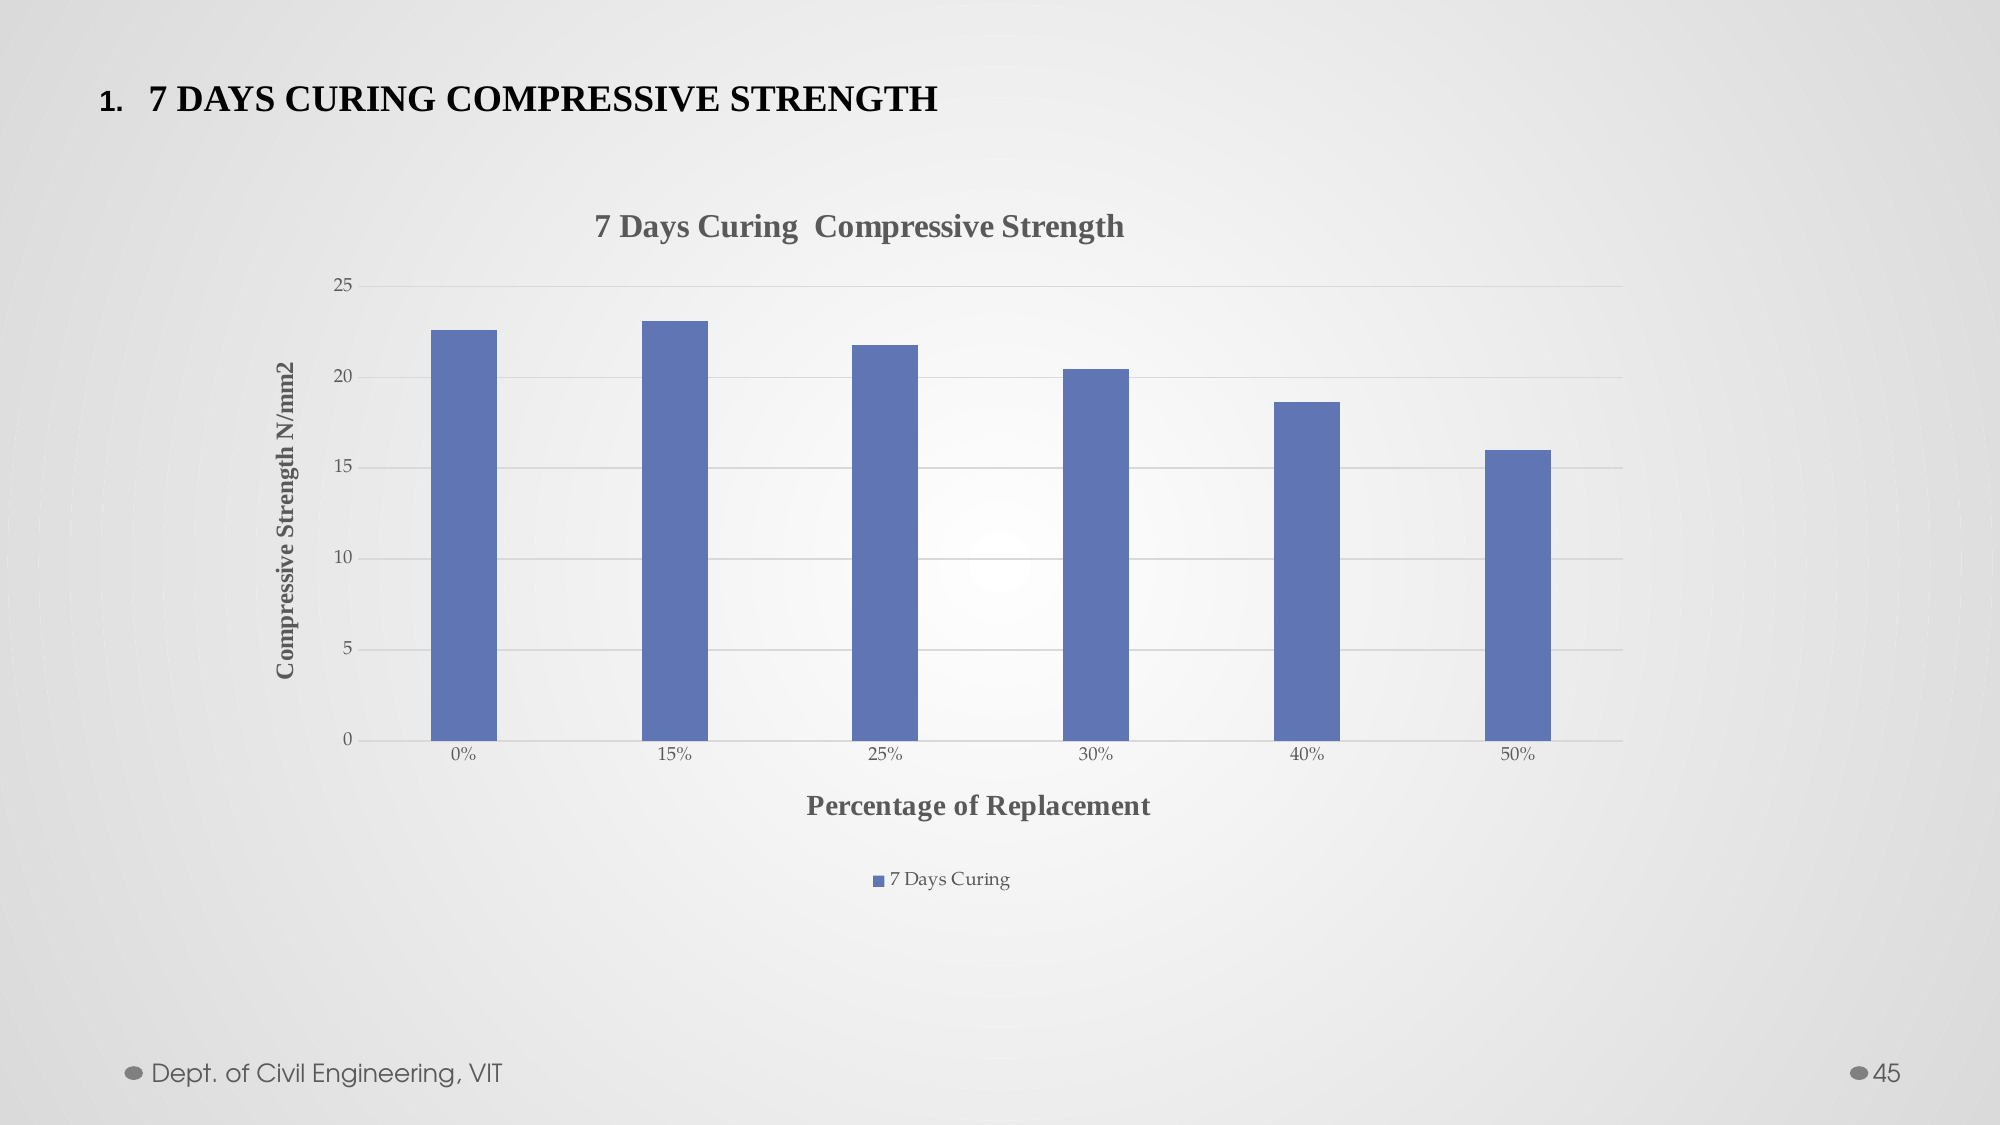

1.   7 DAYS CURING COMPRESSIVE STRENGTH

### Chart: 7 Days Curing  Compressive Strength

| Category | 7 Days Curing  |
|---|---|
| 0 | 22.6 |
| 0.15 | 23.11 |
| 0.25 | 21.77 |
| 0.3 | 20.44 |
| 0.4 | 18.66 |
| 0.5 | 16.0 |
Dept. of Civil Engineering, VIT
45